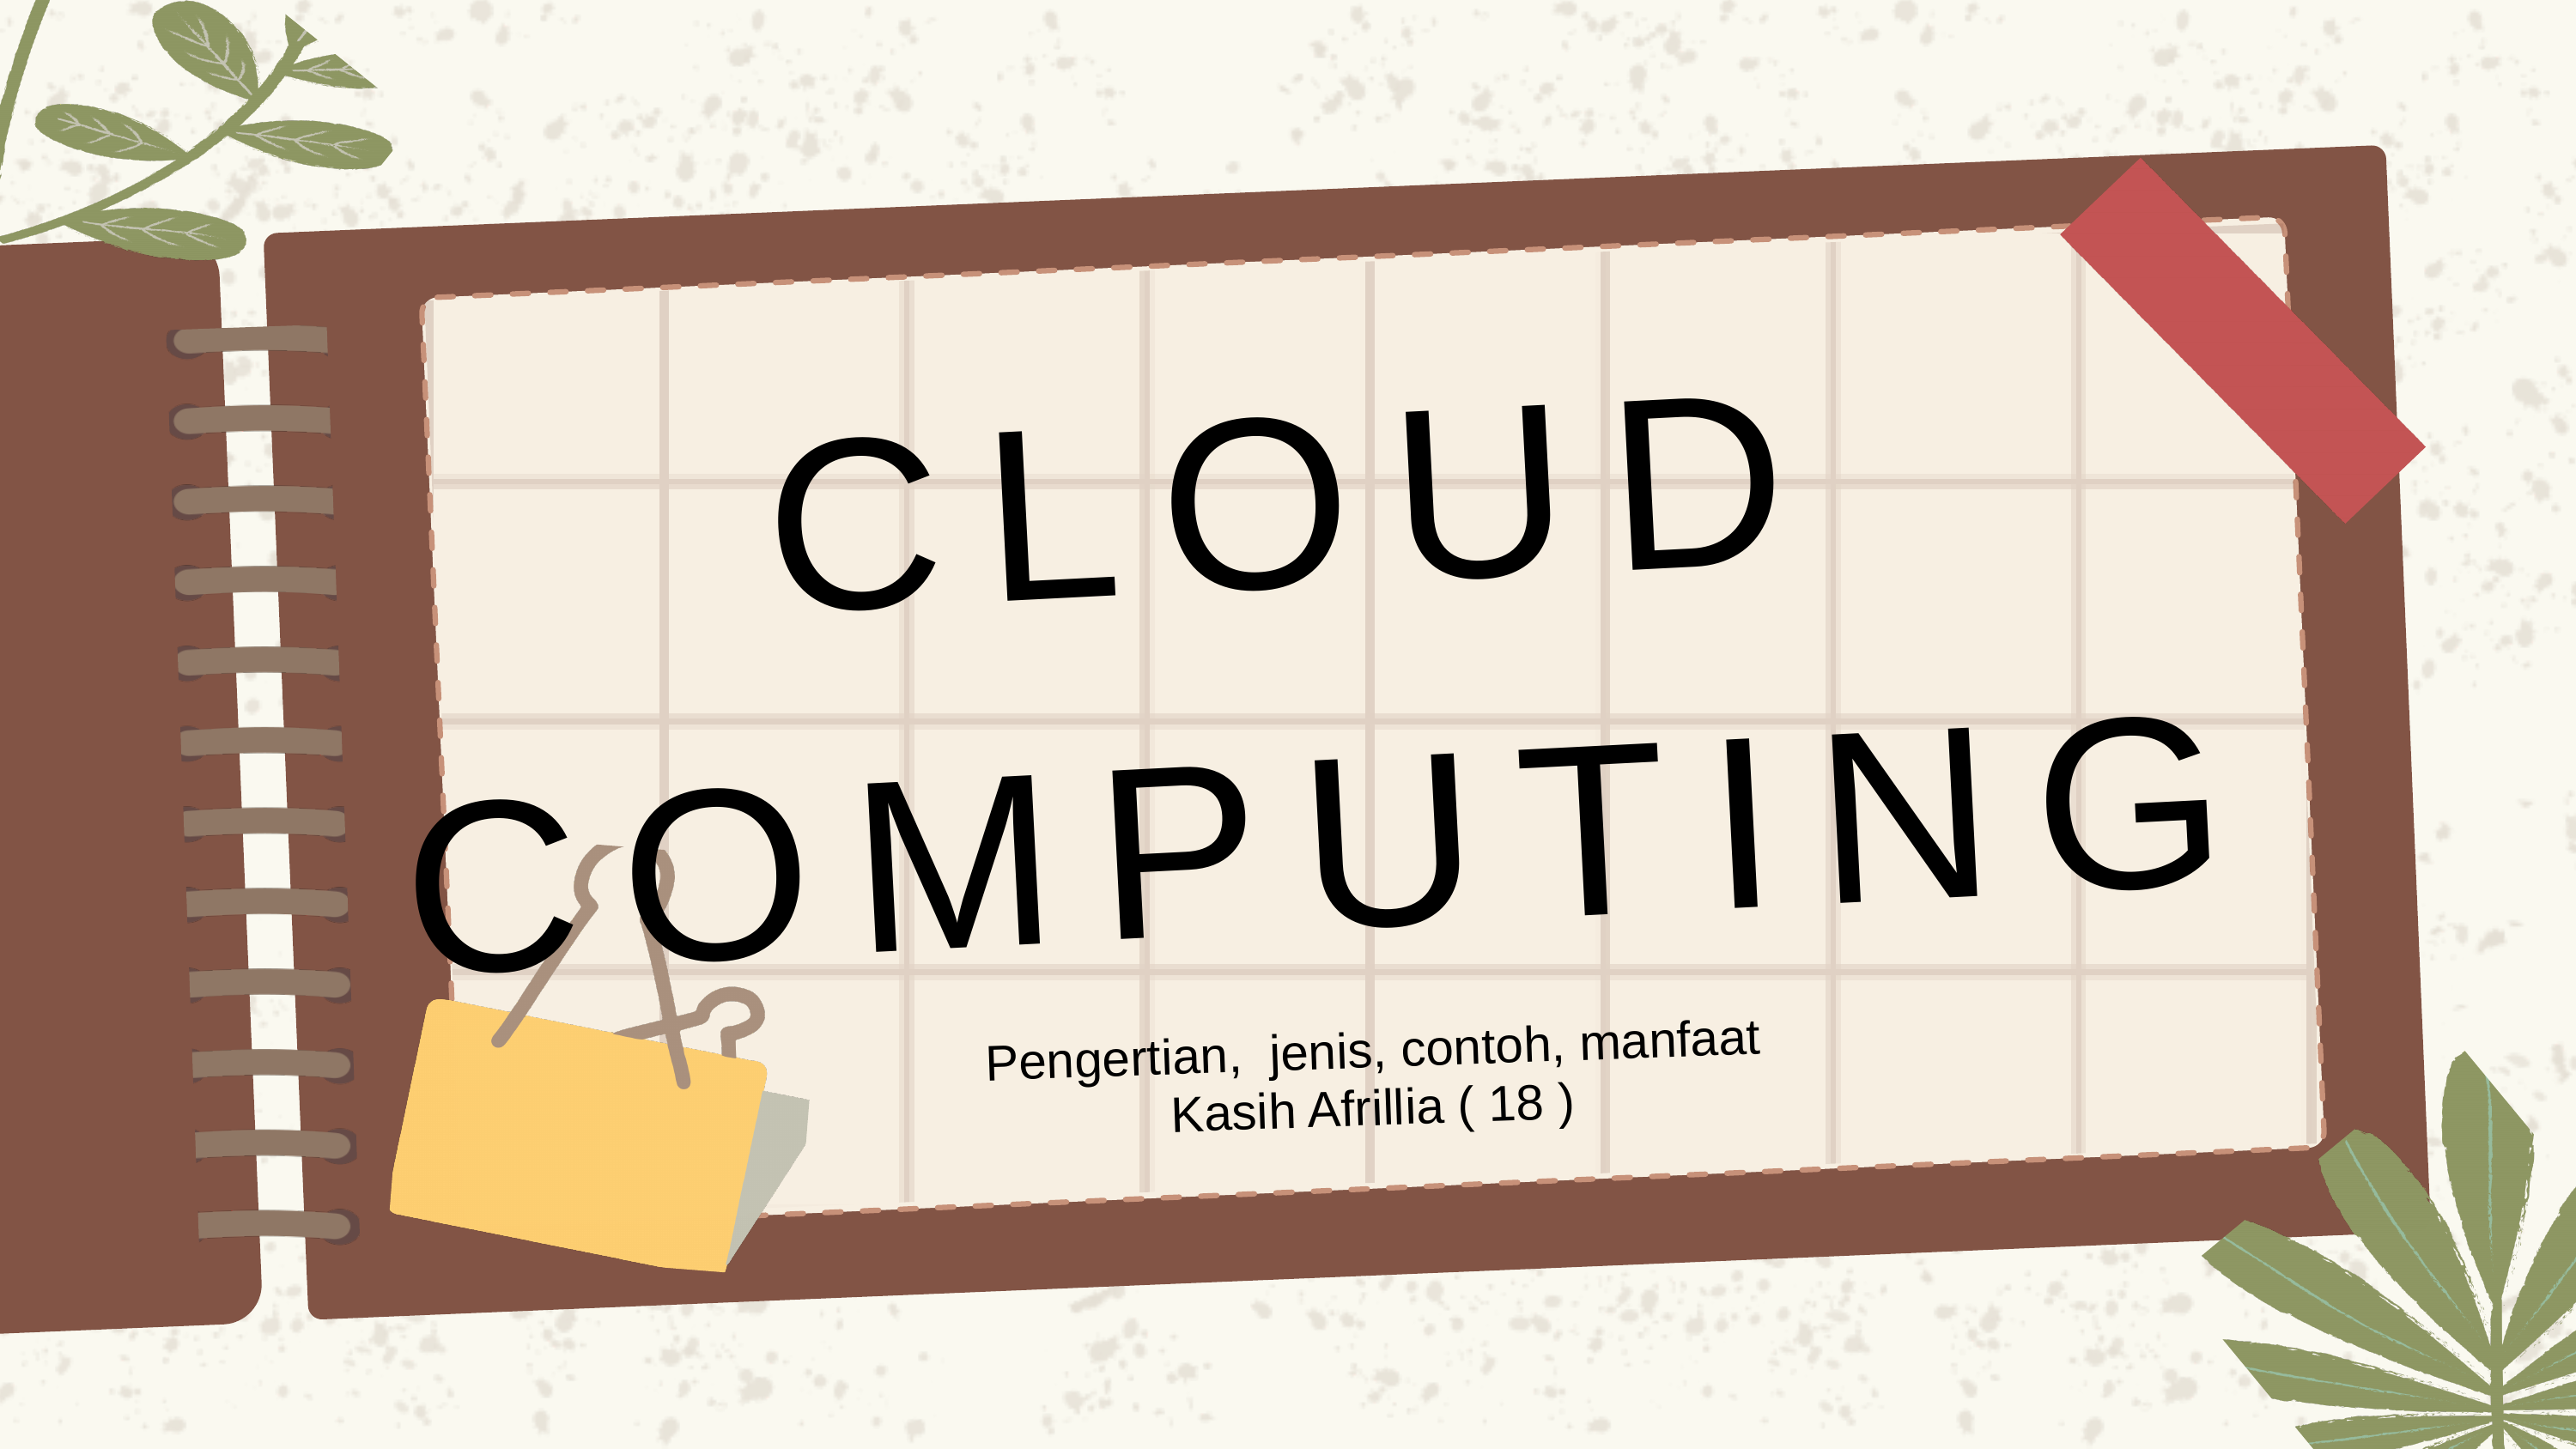

CLOUD COMPUTING

Pengertian,  jenis, contoh, manfaat
Kasih Afrillia ( 18 )